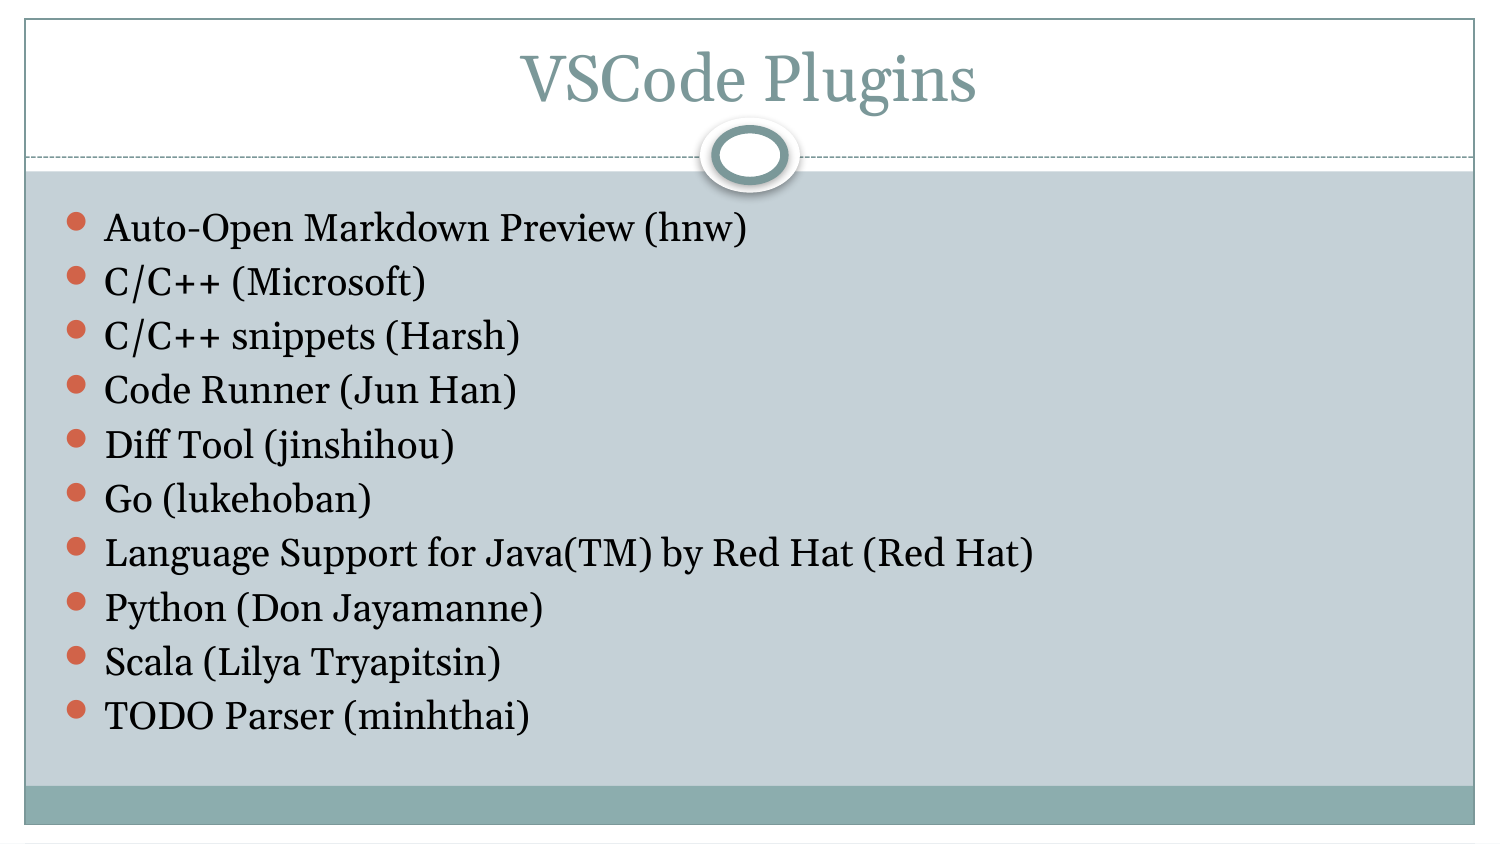

# VSCode Plugins
Auto-Open Markdown Preview (hnw)
C/C++ (Microsoft)
C/C++ snippets (Harsh)
Code Runner (Jun Han)
Diff Tool (jinshihou)
Go (lukehoban)
Language Support for Java(TM) by Red Hat (Red Hat)
Python (Don Jayamanne)
Scala (Lilya Tryapitsin)
TODO Parser (minhthai)